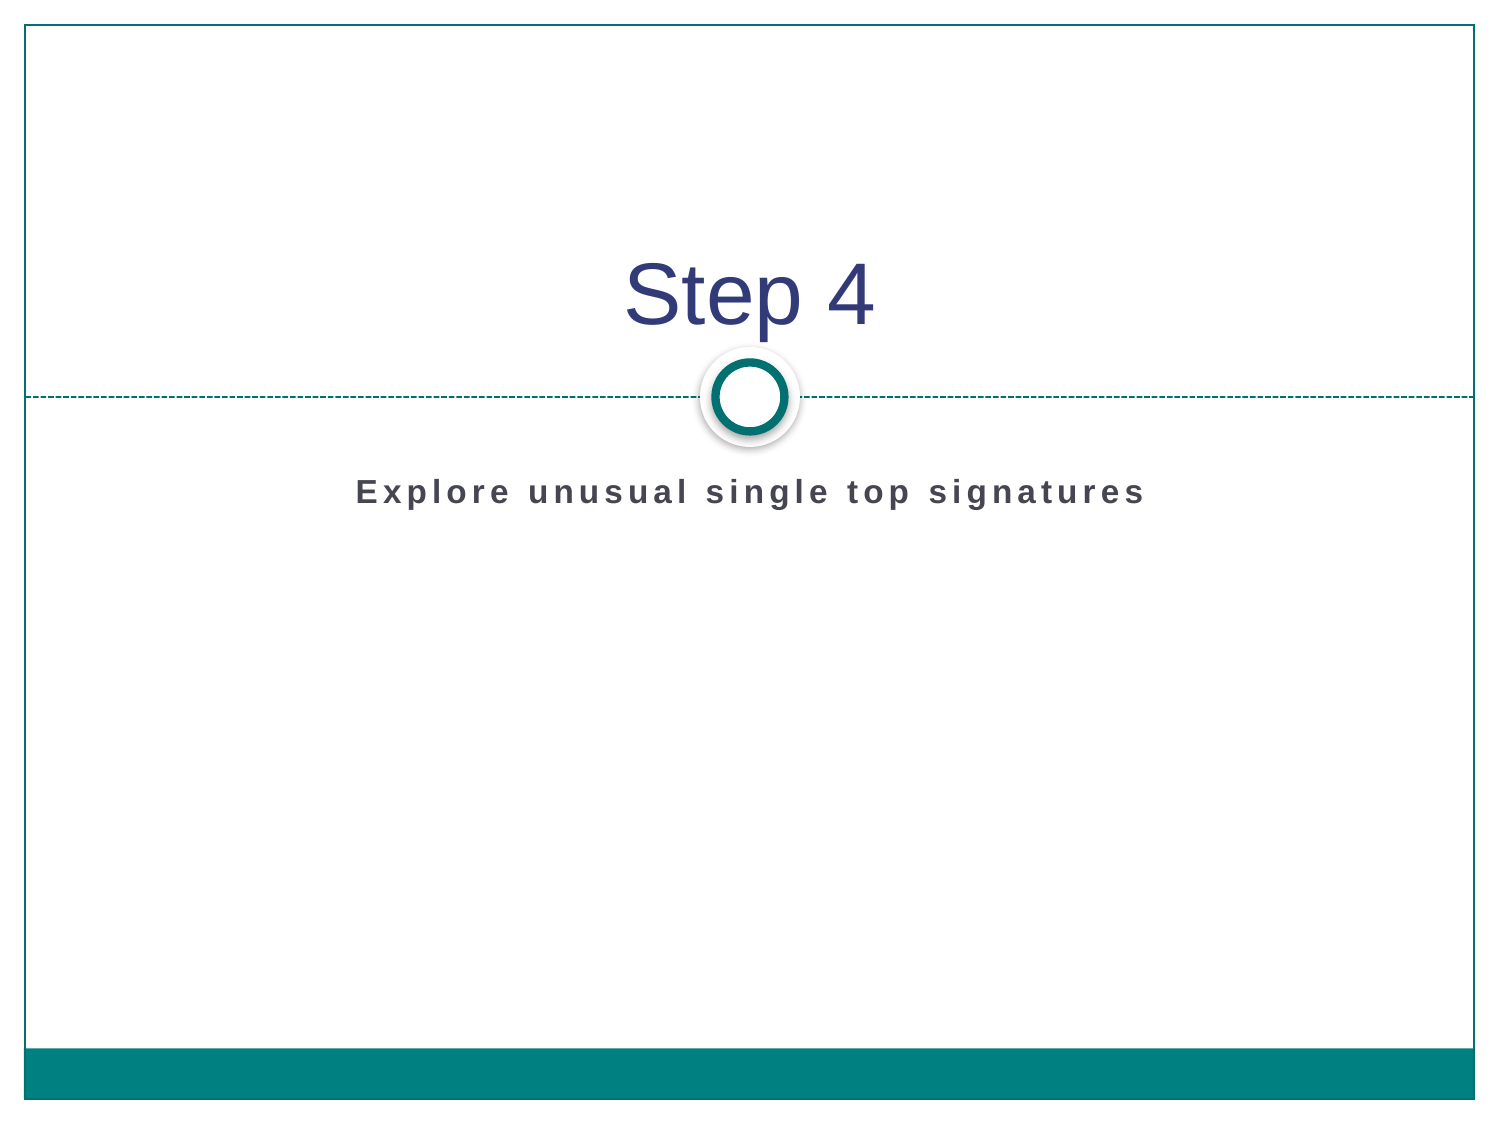

# Step 4
Explore unusual single top signatures